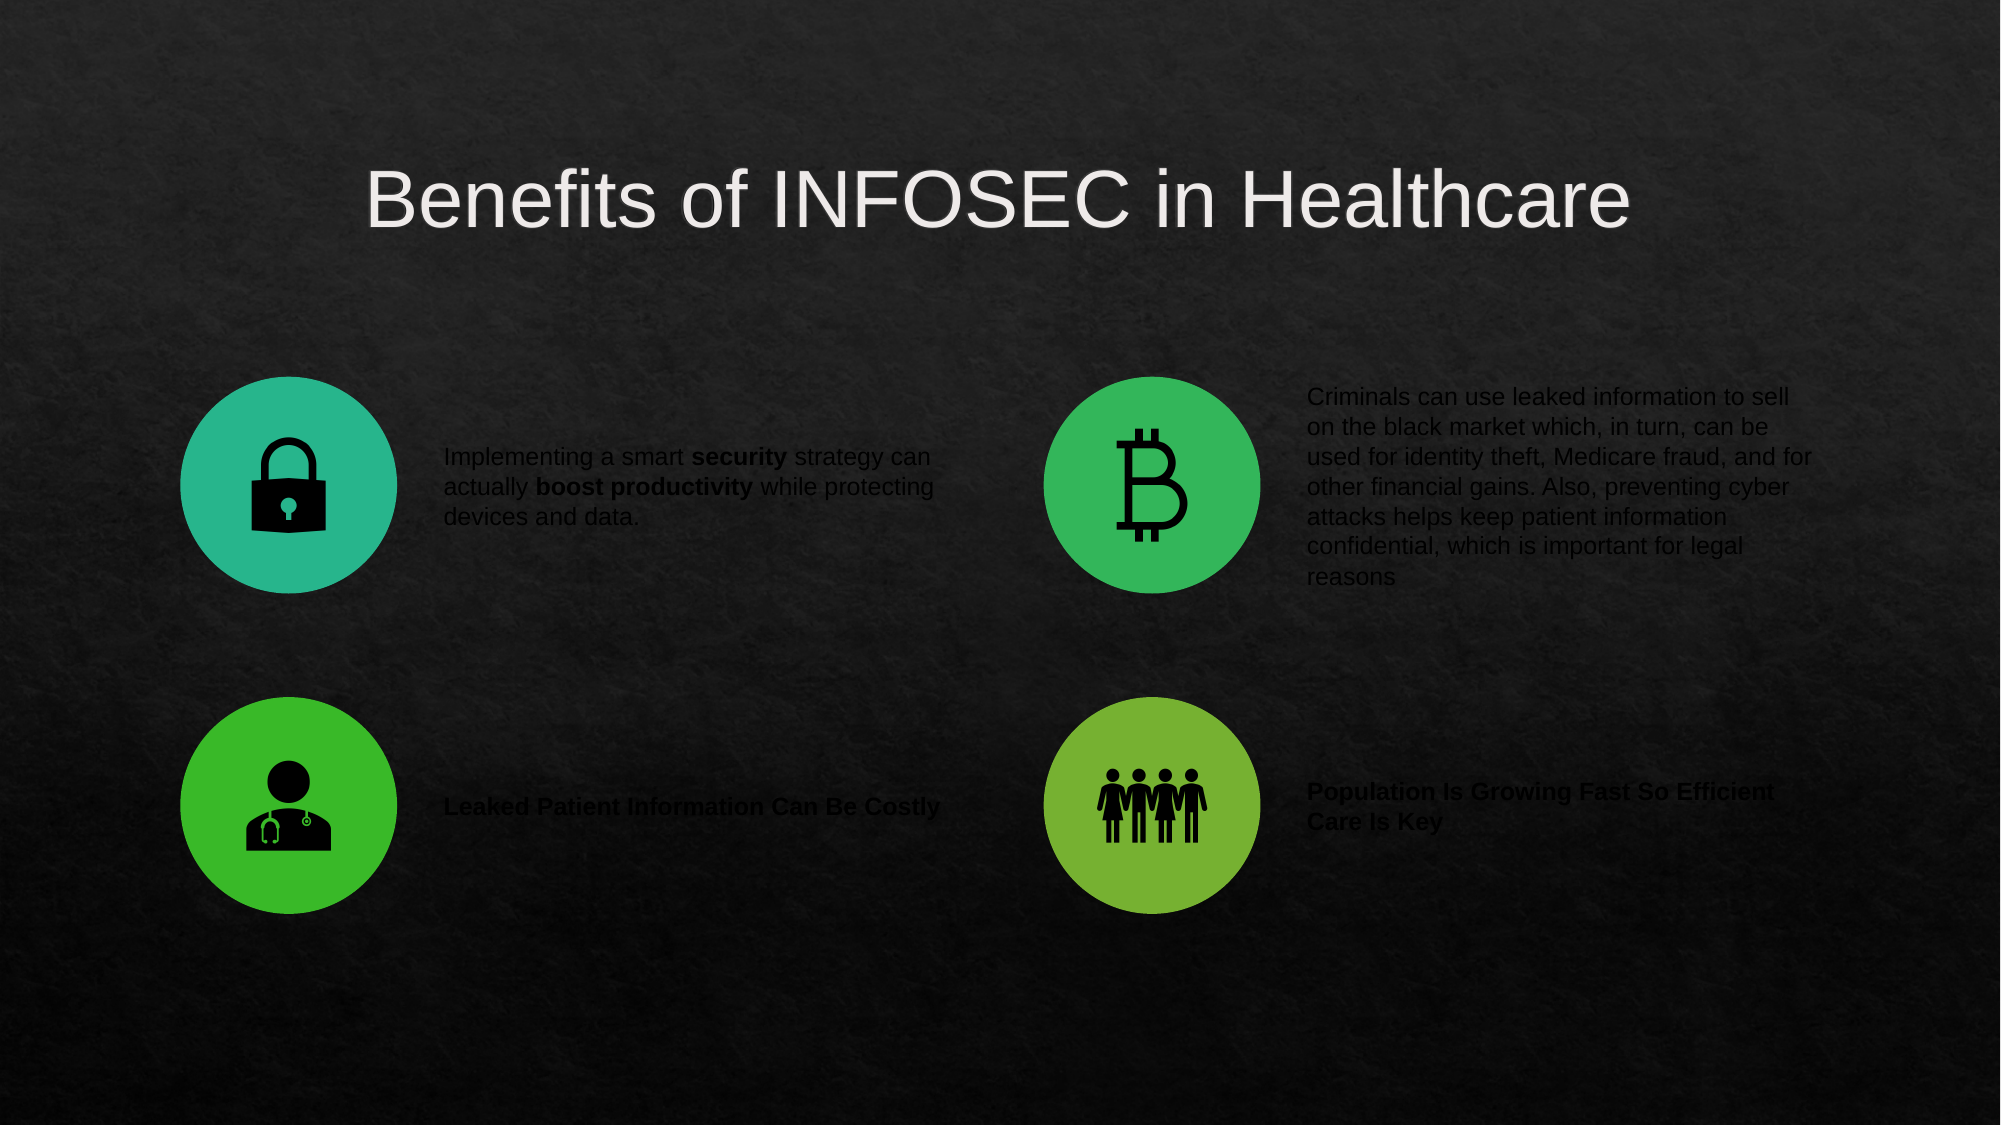

Benefits of INFOSEC in Healthcare
Implementing a smart security strategy can actually boost productivity while protecting devices and data.
Criminals can use leaked information to sell on the black market which, in turn, can be used for identity theft, Medicare fraud, and for other financial gains. Also, preventing cyber attacks helps keep patient information confidential, which is important for legal reasons
Leaked Patient Information Can Be Costly
Population Is Growing Fast So Efficient Care Is Key